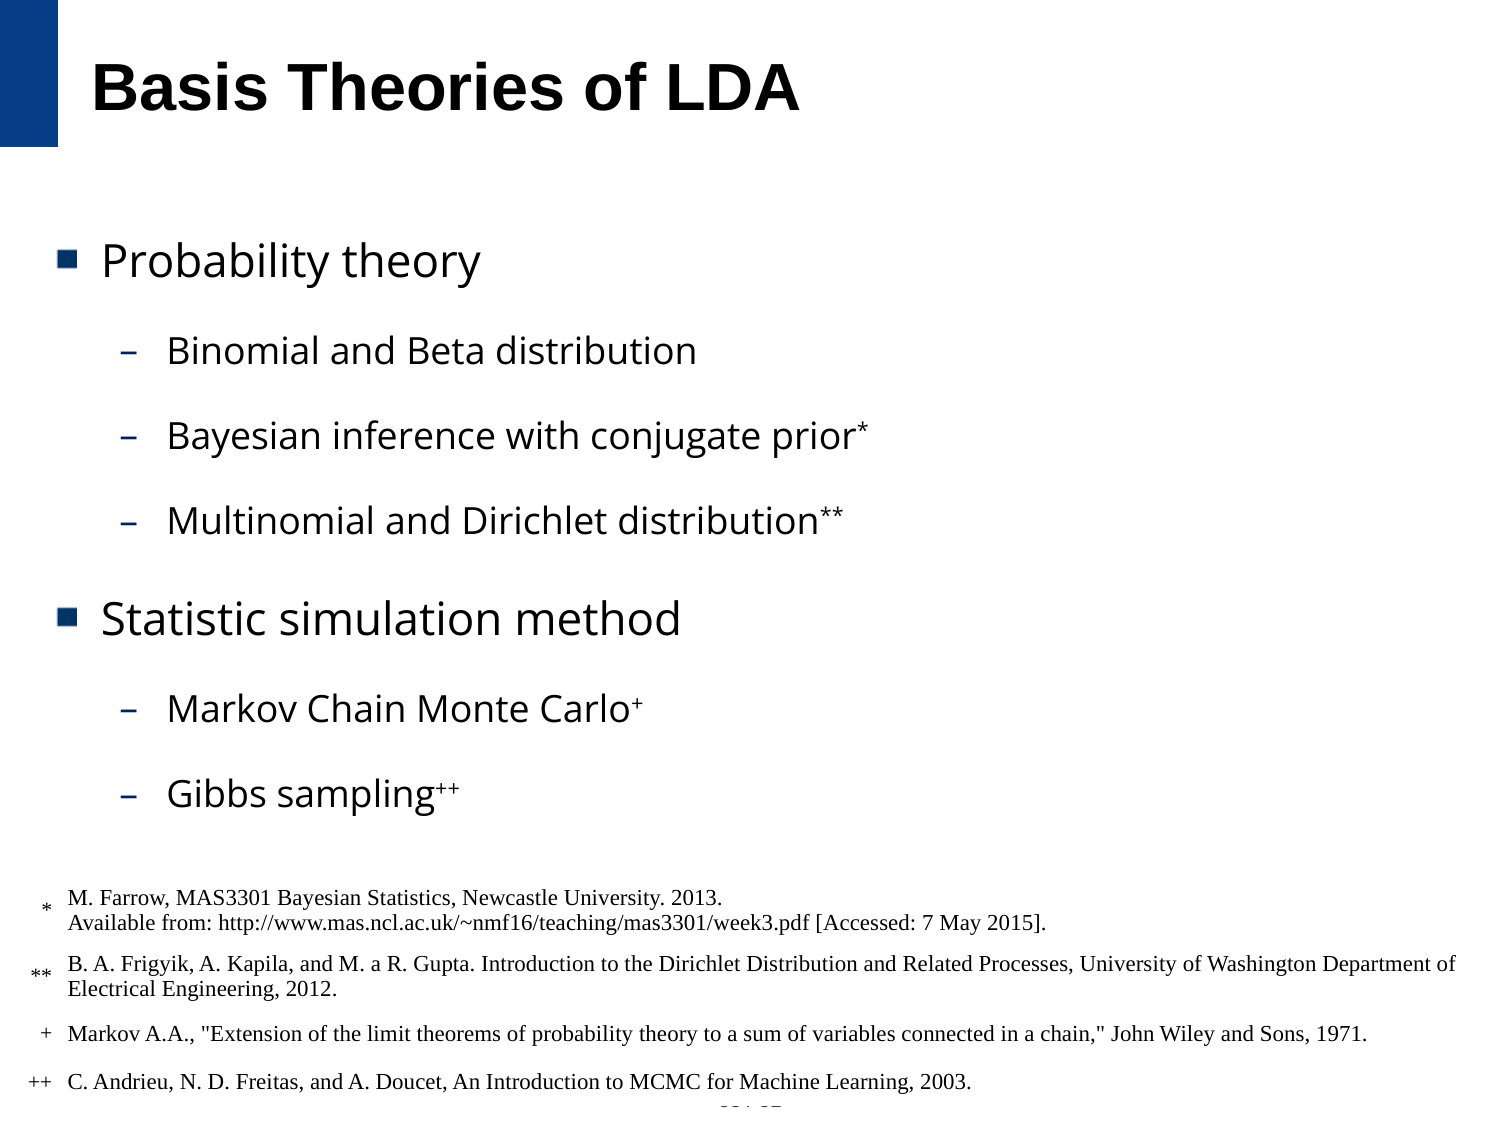

# Basis Theories of LDA
Probability theory
Binomial and Beta distribution
Bayesian inference with conjugate prior*
Multinomial and Dirichlet distribution**
Statistic simulation method
Markov Chain Monte Carlo+
Gibbs sampling++
| \* | M. Farrow, MAS3301 Bayesian Statistics, Newcastle University. 2013. Available from: http://www.mas.ncl.ac.uk/~nmf16/teaching/mas3301/week3.pdf [Accessed: 7 May 2015]. |
| --- | --- |
| \*\* | B. A. Frigyik, A. Kapila, and M. a R. Gupta. Introduction to the Dirichlet Distribution and Related Processes, University of Washington Department of Electrical Engineering, 2012. |
| + | Markov A.A., "Extension of the limit theorems of probability theory to a sum of variables connected in a chain," John Wiley and Sons, 1971. |
| ++ | C. Andrieu, N. D. Freitas, and A. Doucet, An Introduction to MCMC for Machine Learning, 2003. |